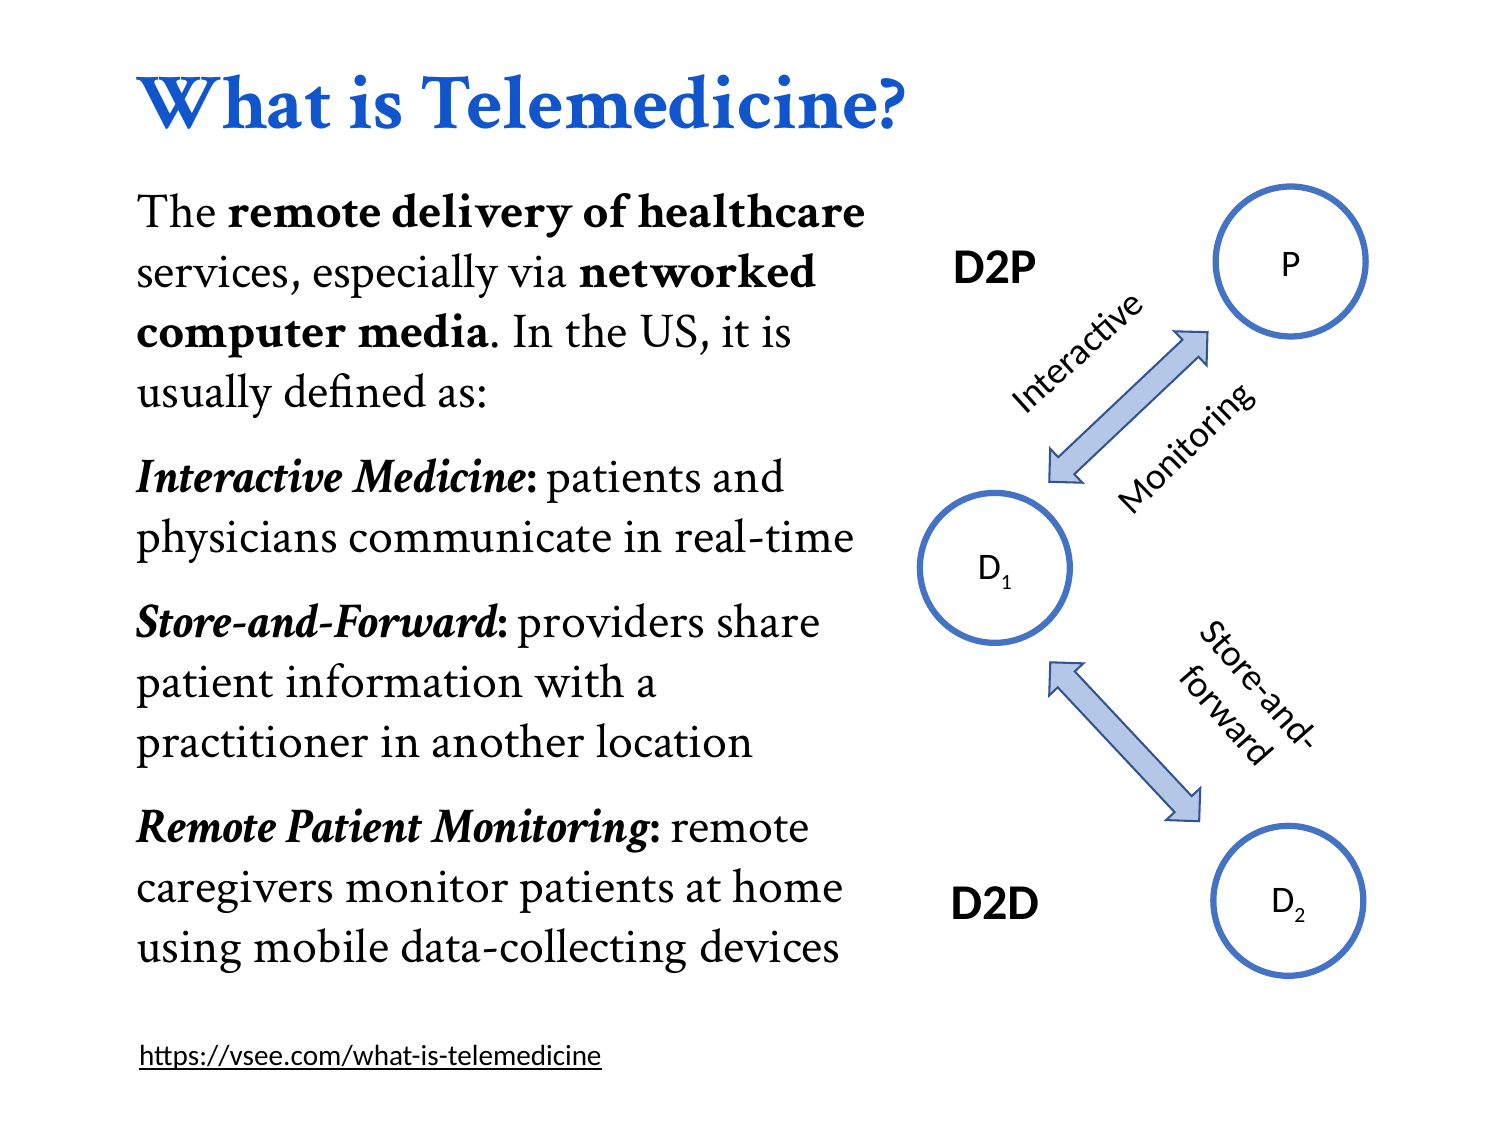

# What is Telemedicine?
The remote delivery of healthcare services, especially via networked computer media. In the US, it is usually defined as:
Interactive Medicine: patients and physicians communicate in real-time
Store-and-Forward: providers share patient information with a practitioner in another location
Remote Patient Monitoring: remote caregivers monitor patients at home using mobile data-collecting devices

P
D2P
Interactive

Monitoring
D1
Store-and-forward

D2
D2D
https://vsee.com/what-is-telemedicine